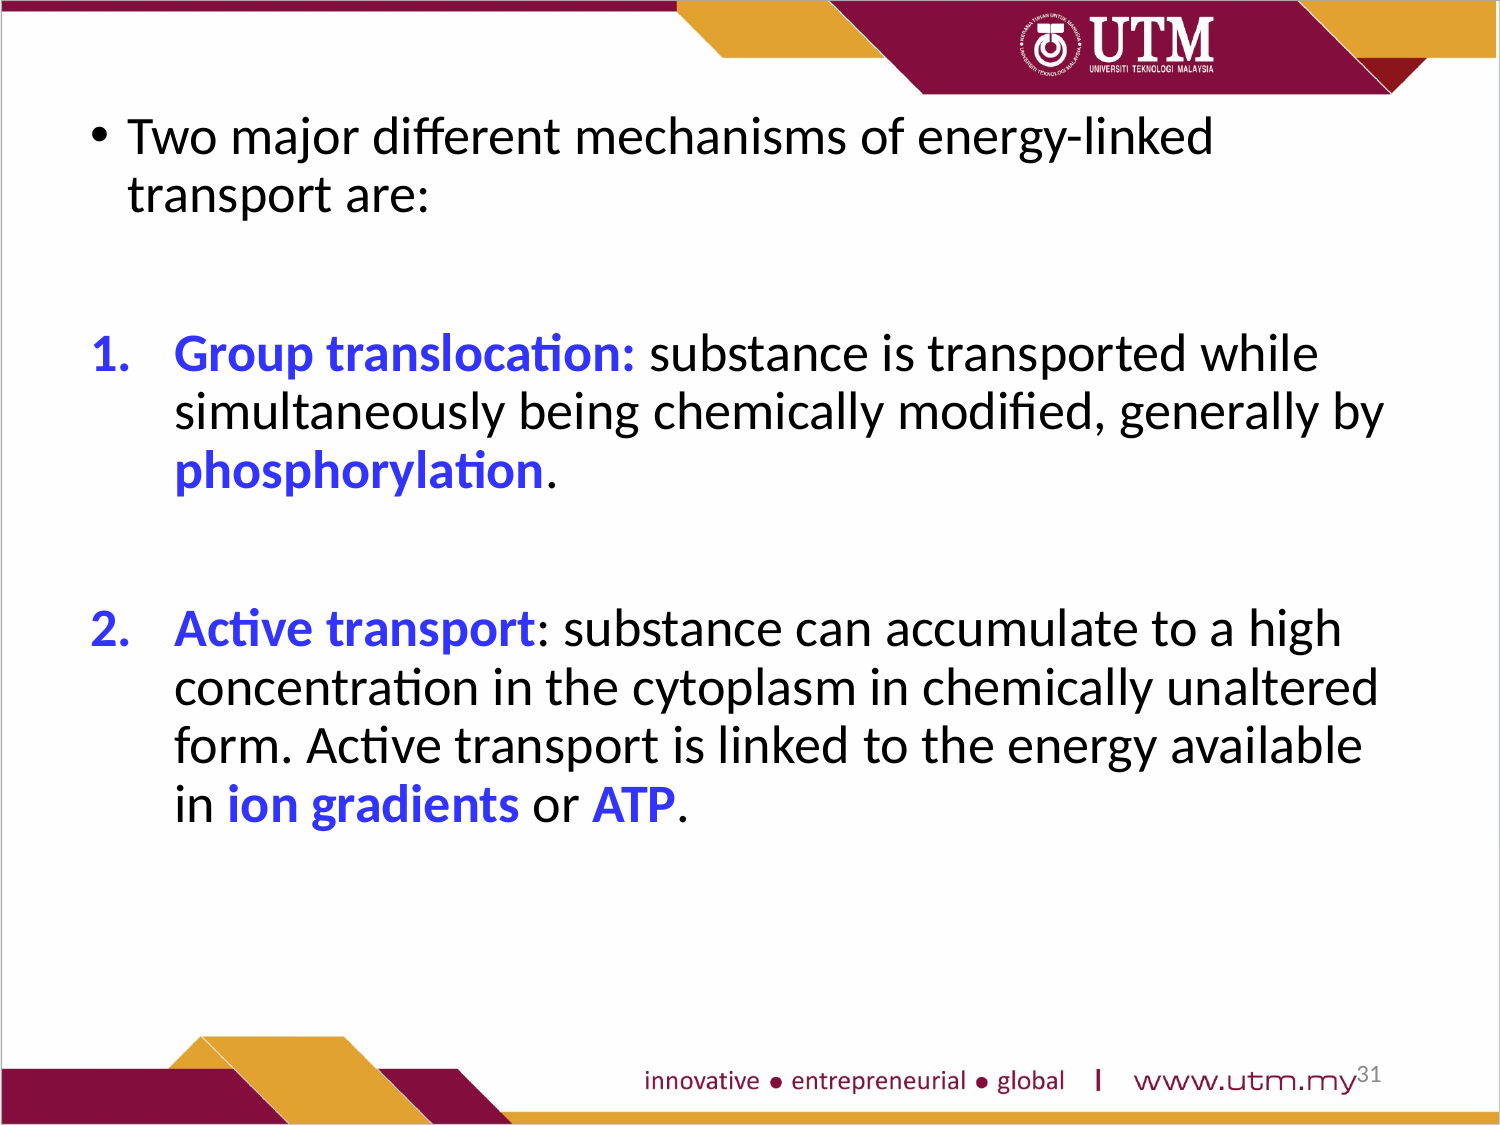

Two major different mechanisms of energy-linked transport are:

Group translocation: substance is transported while simultaneously being chemically modified, generally by phosphorylation.

Active transport: substance can accumulate to a high concentration in the cytoplasm in chemically unaltered form. Active transport is linked to the energy available in ion gradients or ATP.

31